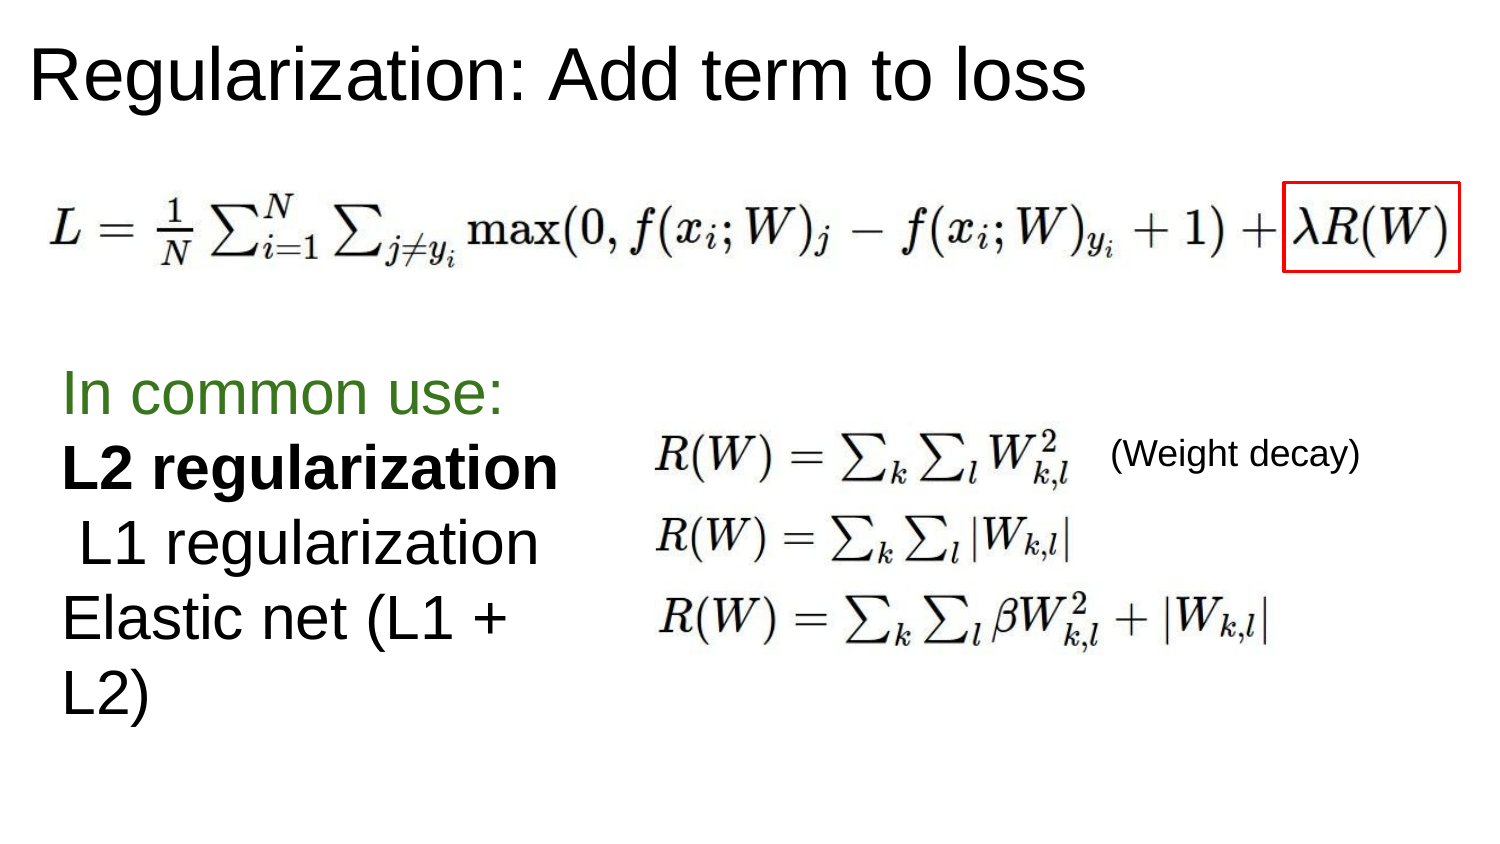

# Regularization: Add term to loss

In common use:  L2 regularization  L1 regularization
Elastic net (L1 + L2)

(Weight decay)

Fei-Fei Li & Justin Johnson & Serena Yeung	Lecture 7 -	April 24, 2018